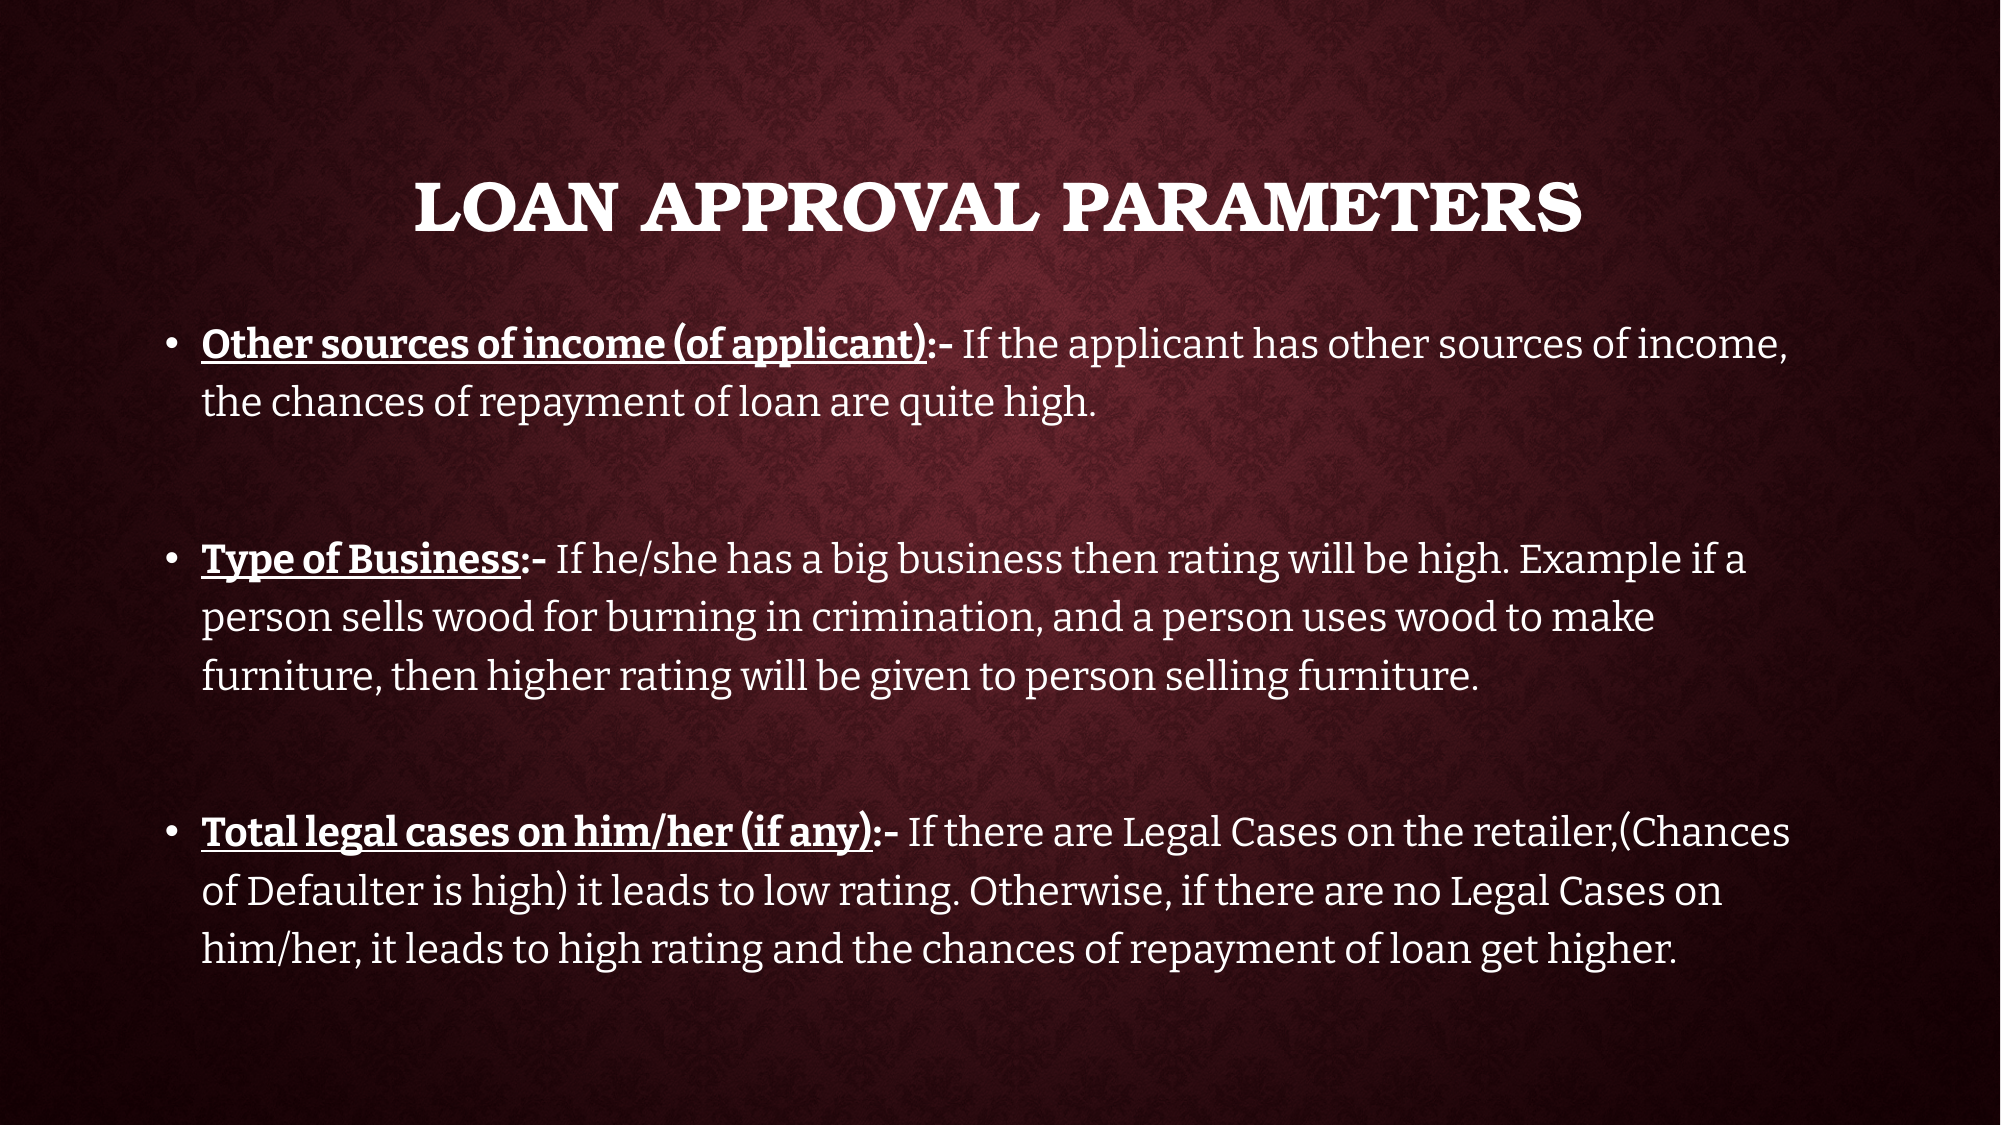

# LOAN APPROVAL PARAMETERS
Other sources of income (of applicant):- If the applicant has other sources of income, the chances of repayment of loan are quite high.

Type of Business:- If he/she has a big business then rating will be high. Example if a person sells wood for burning in crimination, and a person uses wood to make furniture, then higher rating will be given to person selling furniture.

Total legal cases on him/her (if any):- If there are Legal Cases on the retailer,(Chances of Defaulter is high) it leads to low rating. Otherwise, if there are no Legal Cases on him/her, it leads to high rating and the chances of repayment of loan get higher.